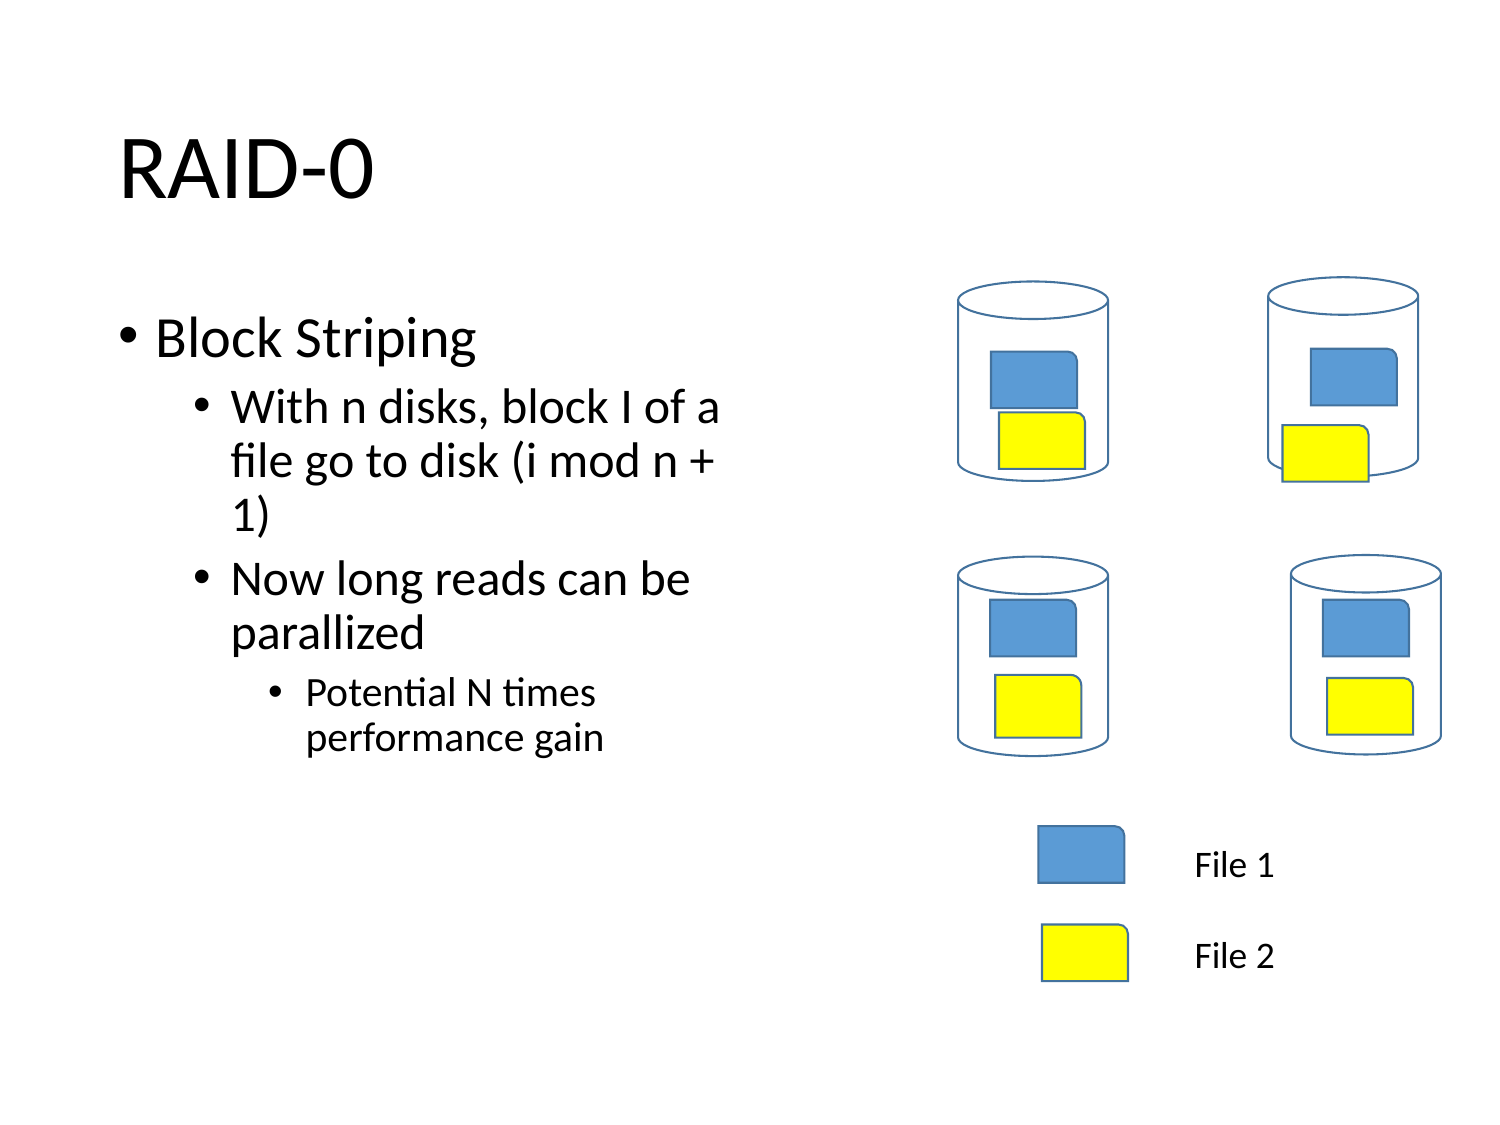

# RAID-0

Block Striping
With n disks, block I of a file go to disk (i mod n + 1)
Now long reads can be parallized
Potential N times performance gain

File 1
File 2